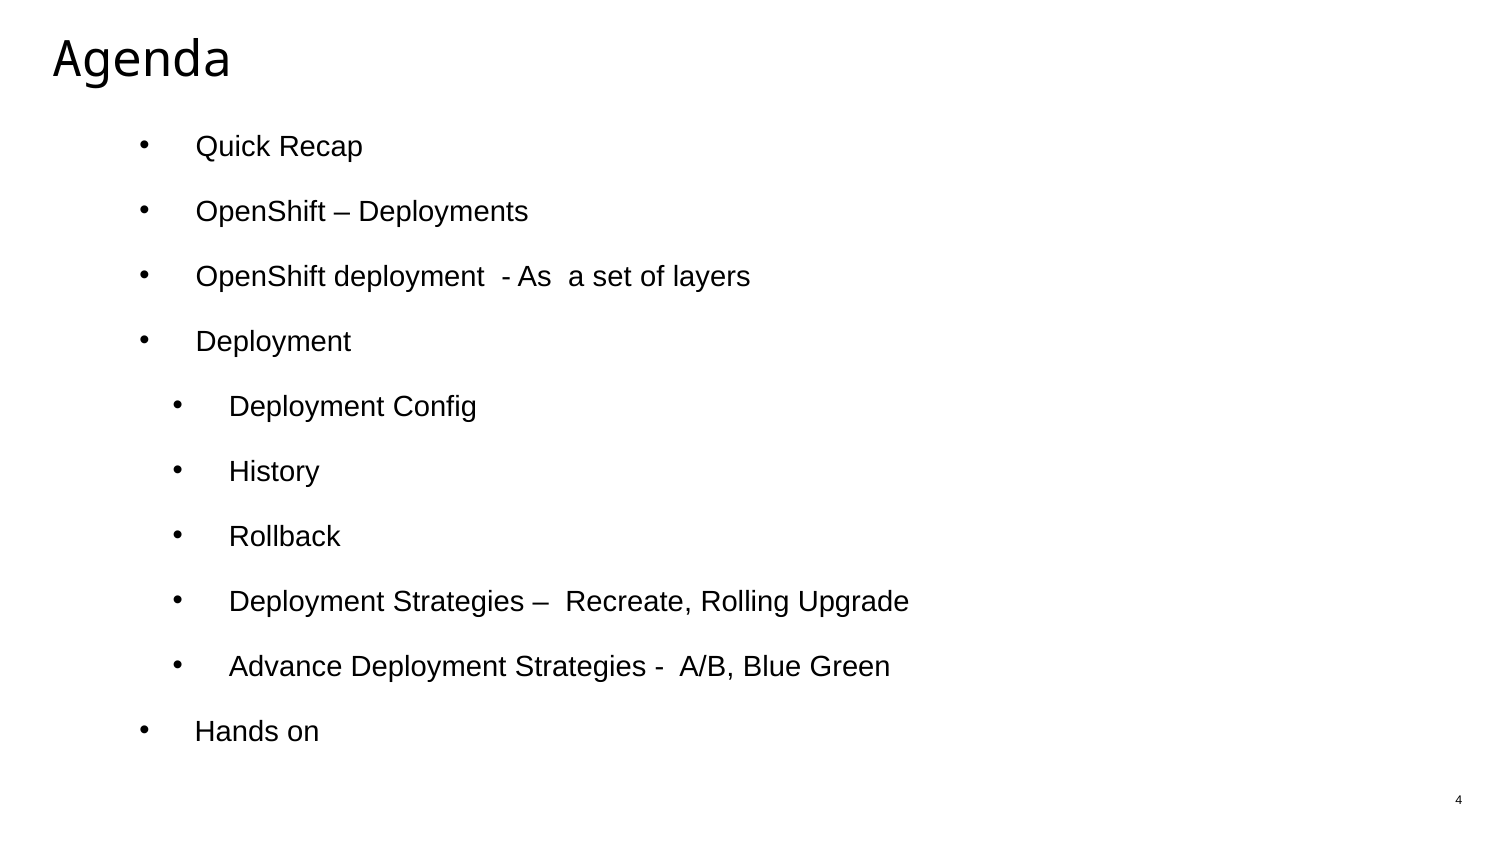

# Agenda
Quick Recap
OpenShift – Deployments
OpenShift deployment  - As  a set of layers
Deployment
Deployment Config
History
Rollback
Deployment Strategies –  Recreate, Rolling Upgrade
Advance Deployment Strategies -  A/B, Blue Green
 Hands on

4